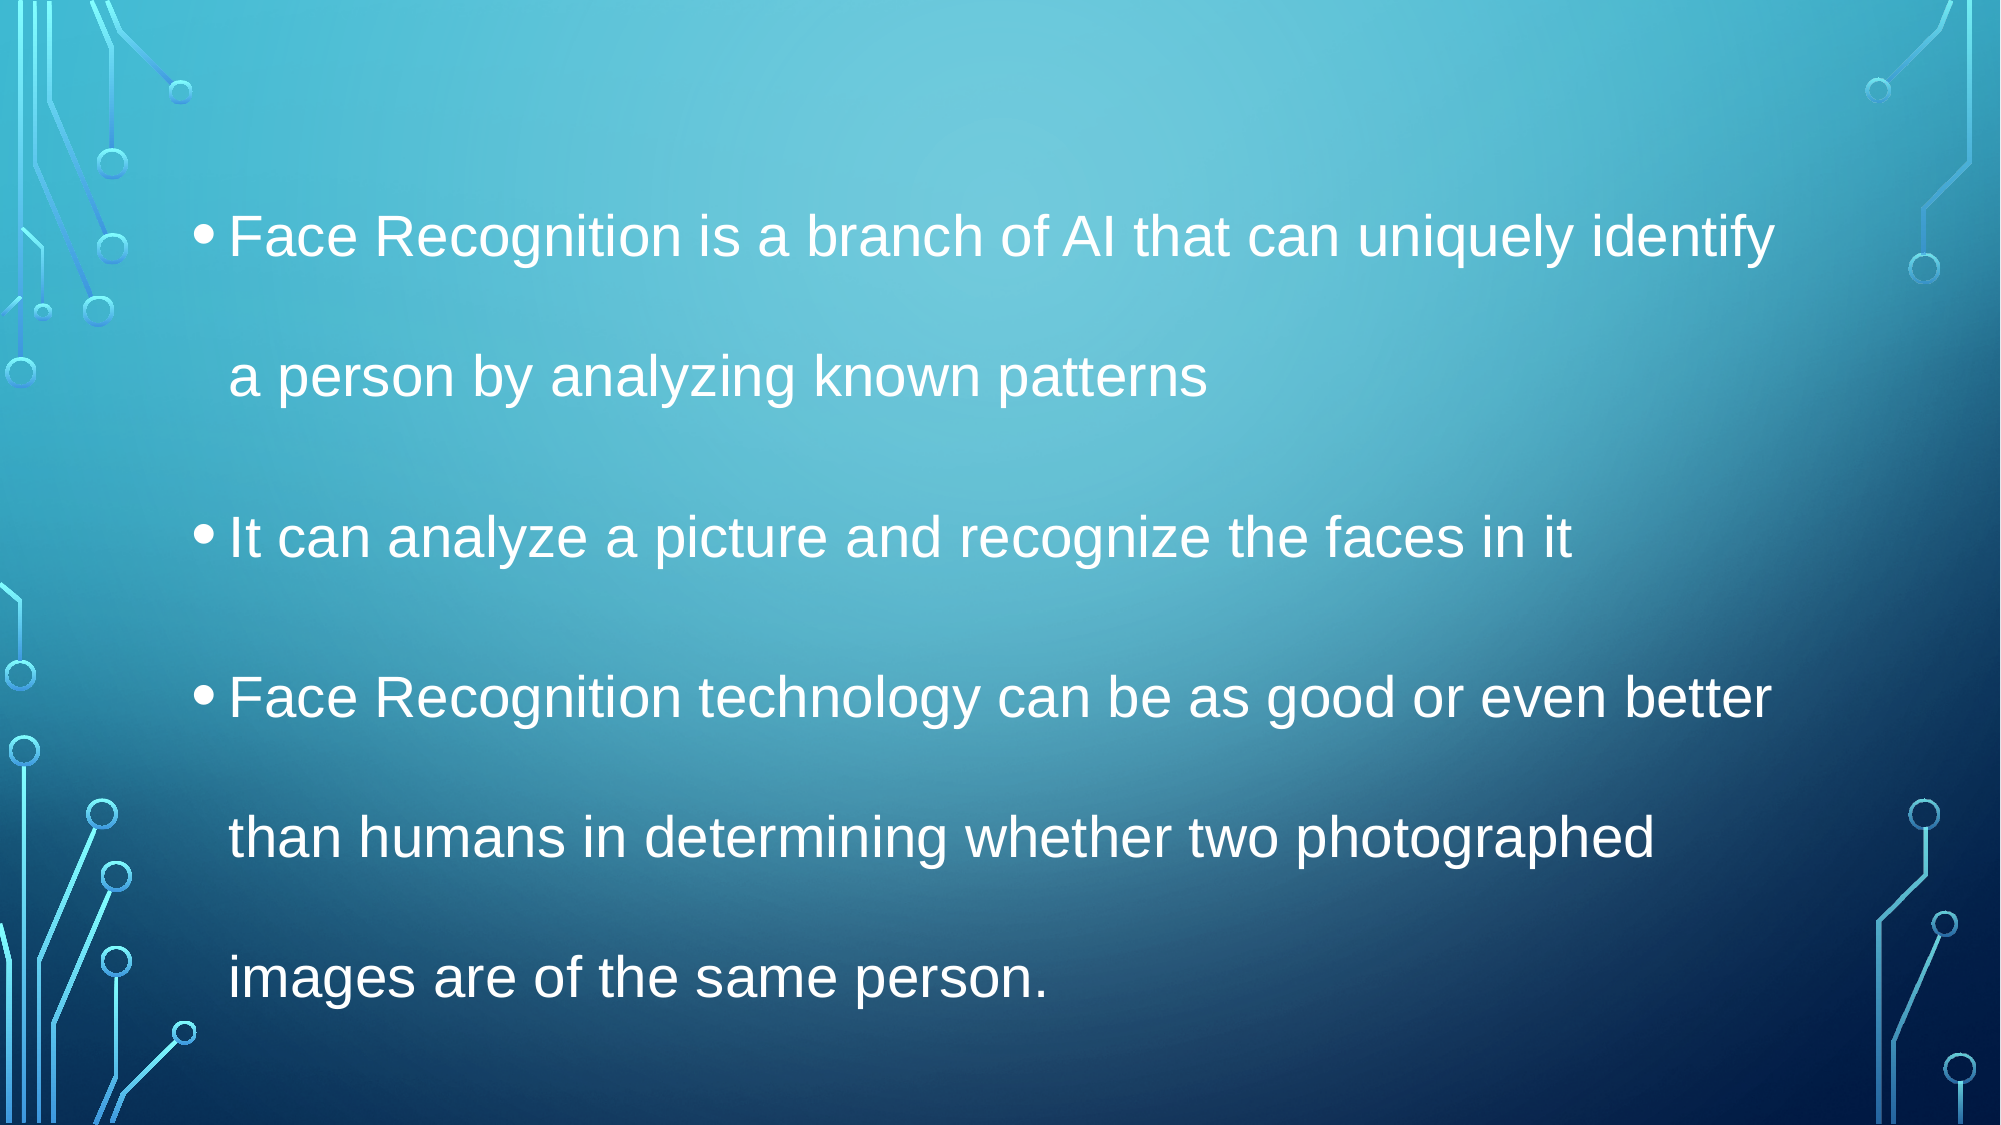

Face Recognition is a branch of AI that can uniquely identify a person by analyzing known patterns
It can analyze a picture and recognize the faces in it
Face Recognition technology can be as good or even better than humans in determining whether two photographed images are of the same person.